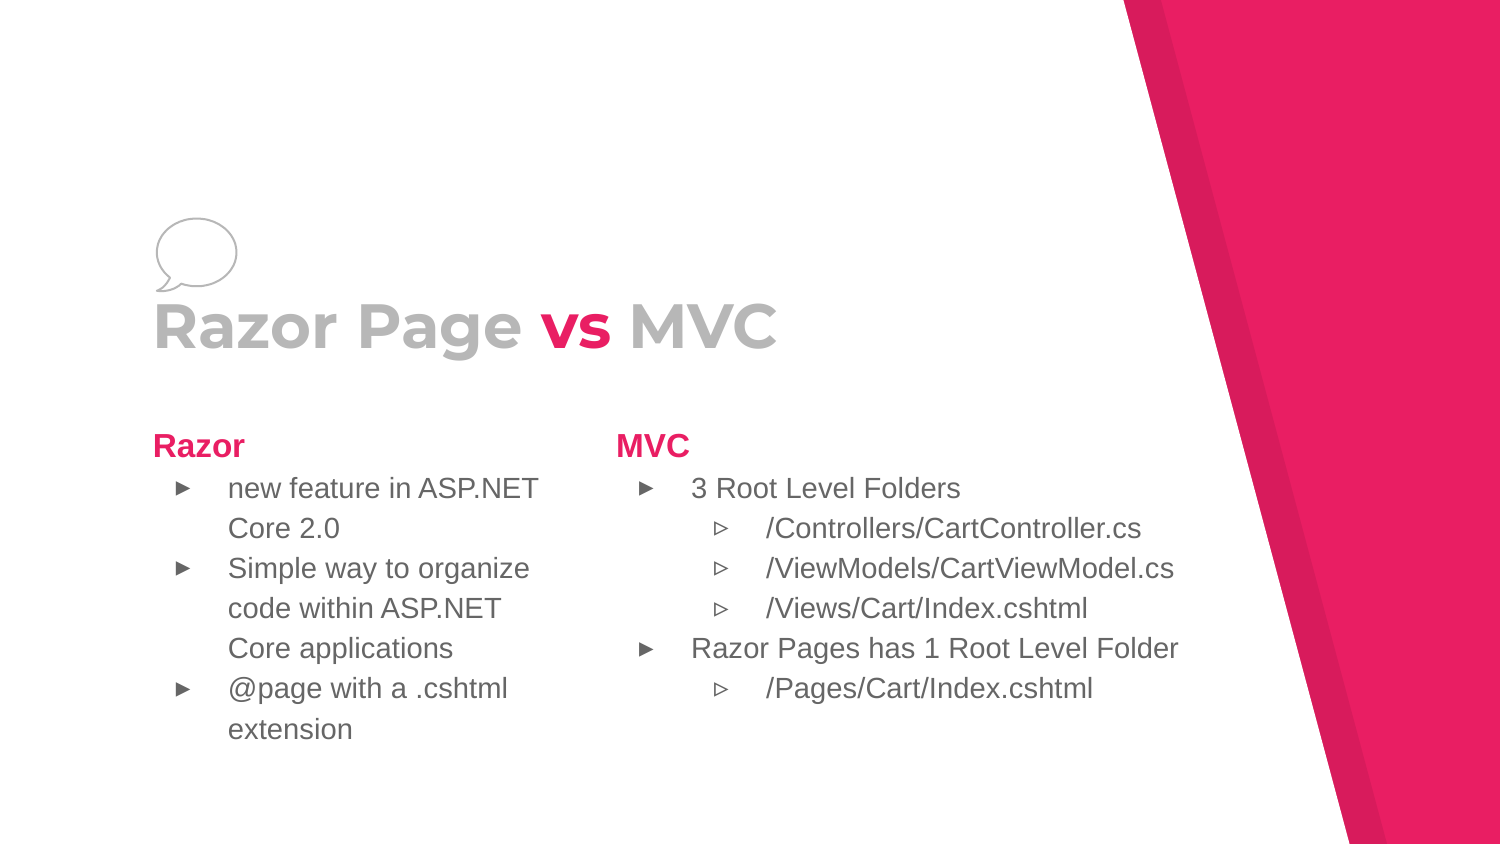

# Razor Page vs MVC
Razor
new feature in ASP.NET Core 2.0
Simple way to organize code within ASP.NET Core applications
@page with a .cshtml extension

MVC
3 Root Level Folders
/Controllers/CartController.cs
/ViewModels/CartViewModel.cs
/Views/Cart/Index.cshtml
Razor Pages has 1 Root Level Folder
/Pages/Cart/Index.cshtml